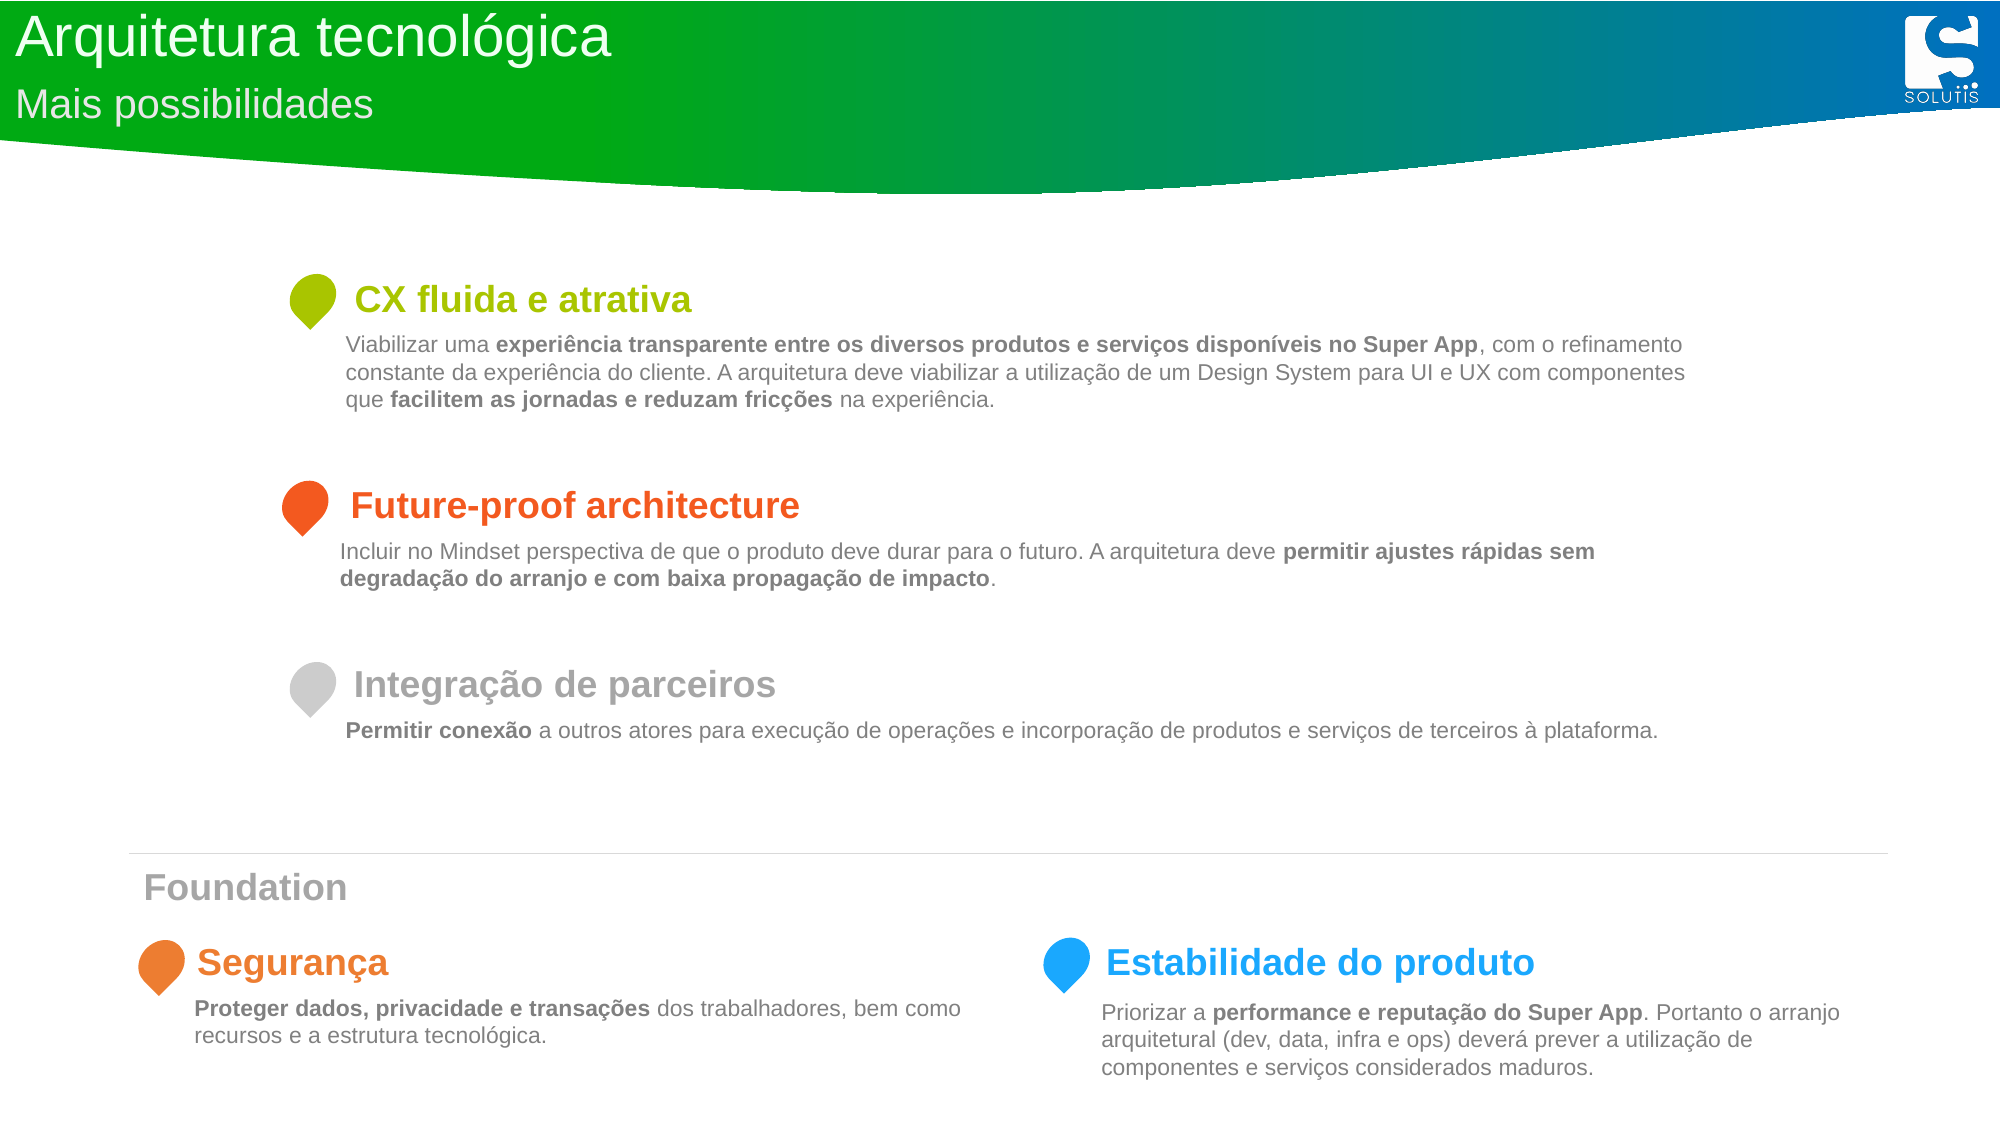

# Arquitetura tecnológica
Mais possibilidades
CX fluida e atrativa

Viabilizar uma experiência transparente entre os diversos produtos e serviços disponíveis no Super App, com o refinamento constante da experiência do cliente. A arquitetura deve viabilizar a utilização de um Design System para UI e UX com componentes que facilitem as jornadas e reduzam fricções na experiência.
Future-proof architecture
Incluir no Mindset perspectiva de que o produto deve durar para o futuro. A arquitetura deve permitir ajustes rápidas sem degradação do arranjo e com baixa propagação de impacto.

Integração de parceiros
Permitir conexão a outros atores para execução de operações e incorporação de produtos e serviços de terceiros à plataforma.

Foundation
Segurança
Proteger dados, privacidade e transações dos trabalhadores, bem como recursos e a estrutura tecnológica.

Estabilidade do produto

Priorizar a performance e reputação do Super App. Portanto o arranjo arquitetural (dev, data, infra e ops) deverá prever a utilização de componentes e serviços considerados maduros.